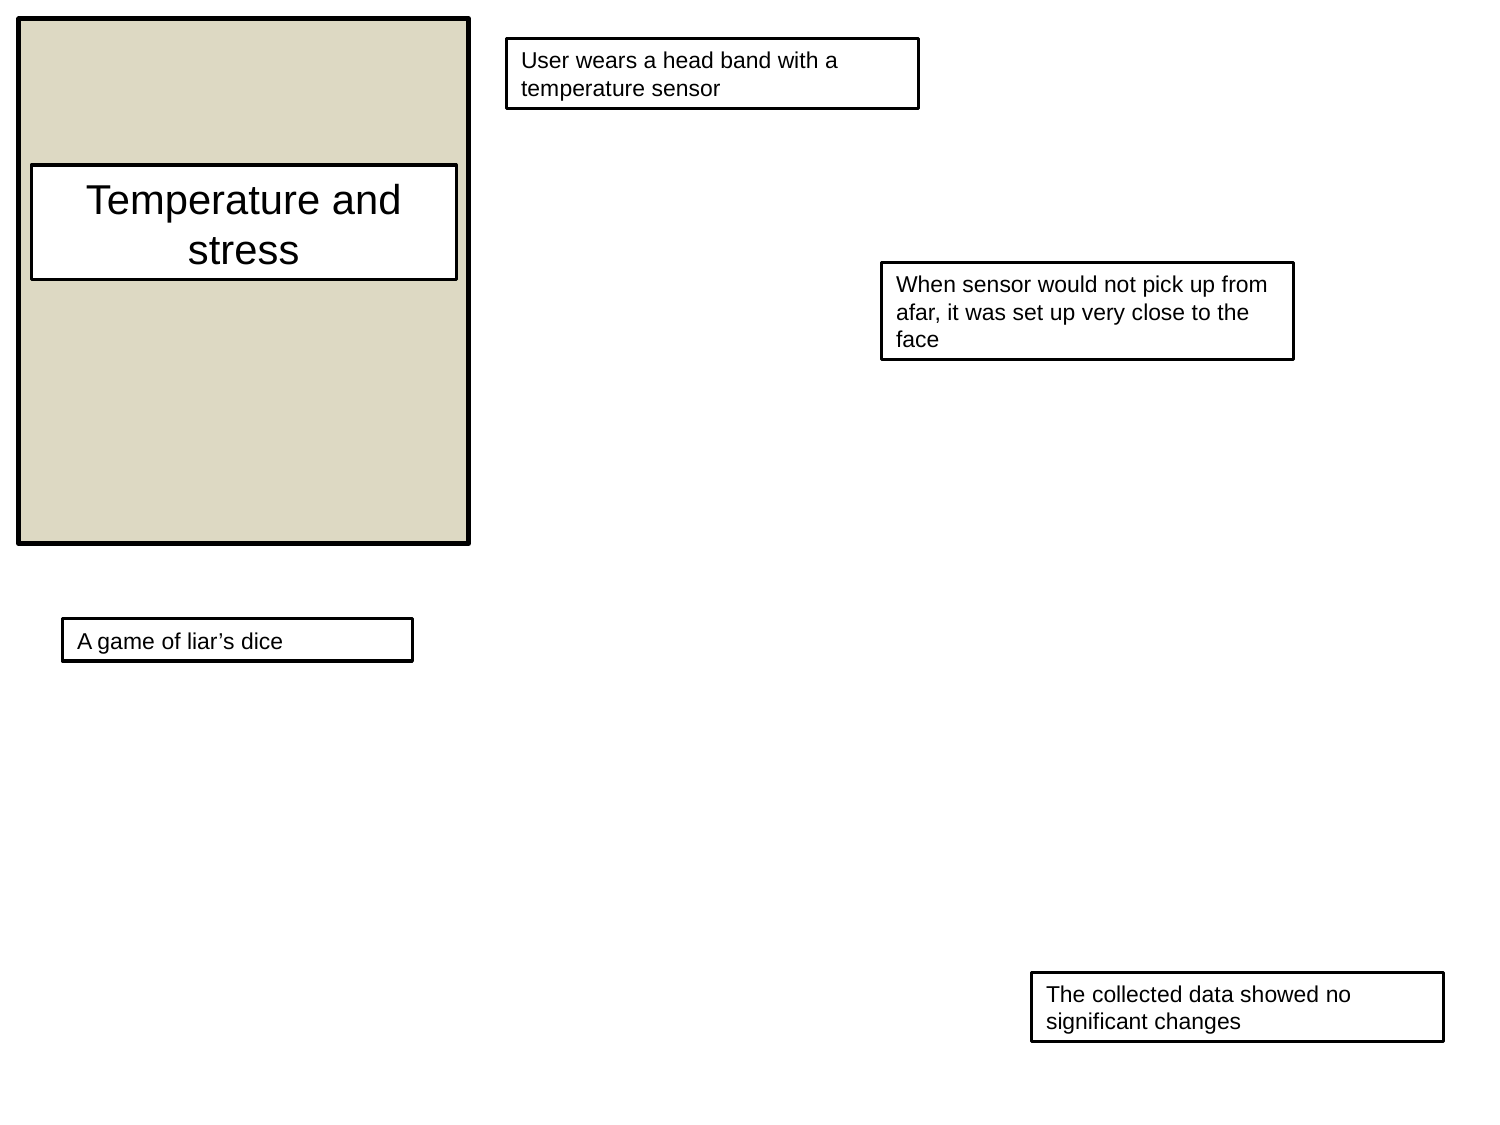

User wears a head band with a temperature sensor
Temperature and stress
When sensor would not pick up from afar, it was set up very close to the face
A game of liar’s dice
The collected data showed no significant changes